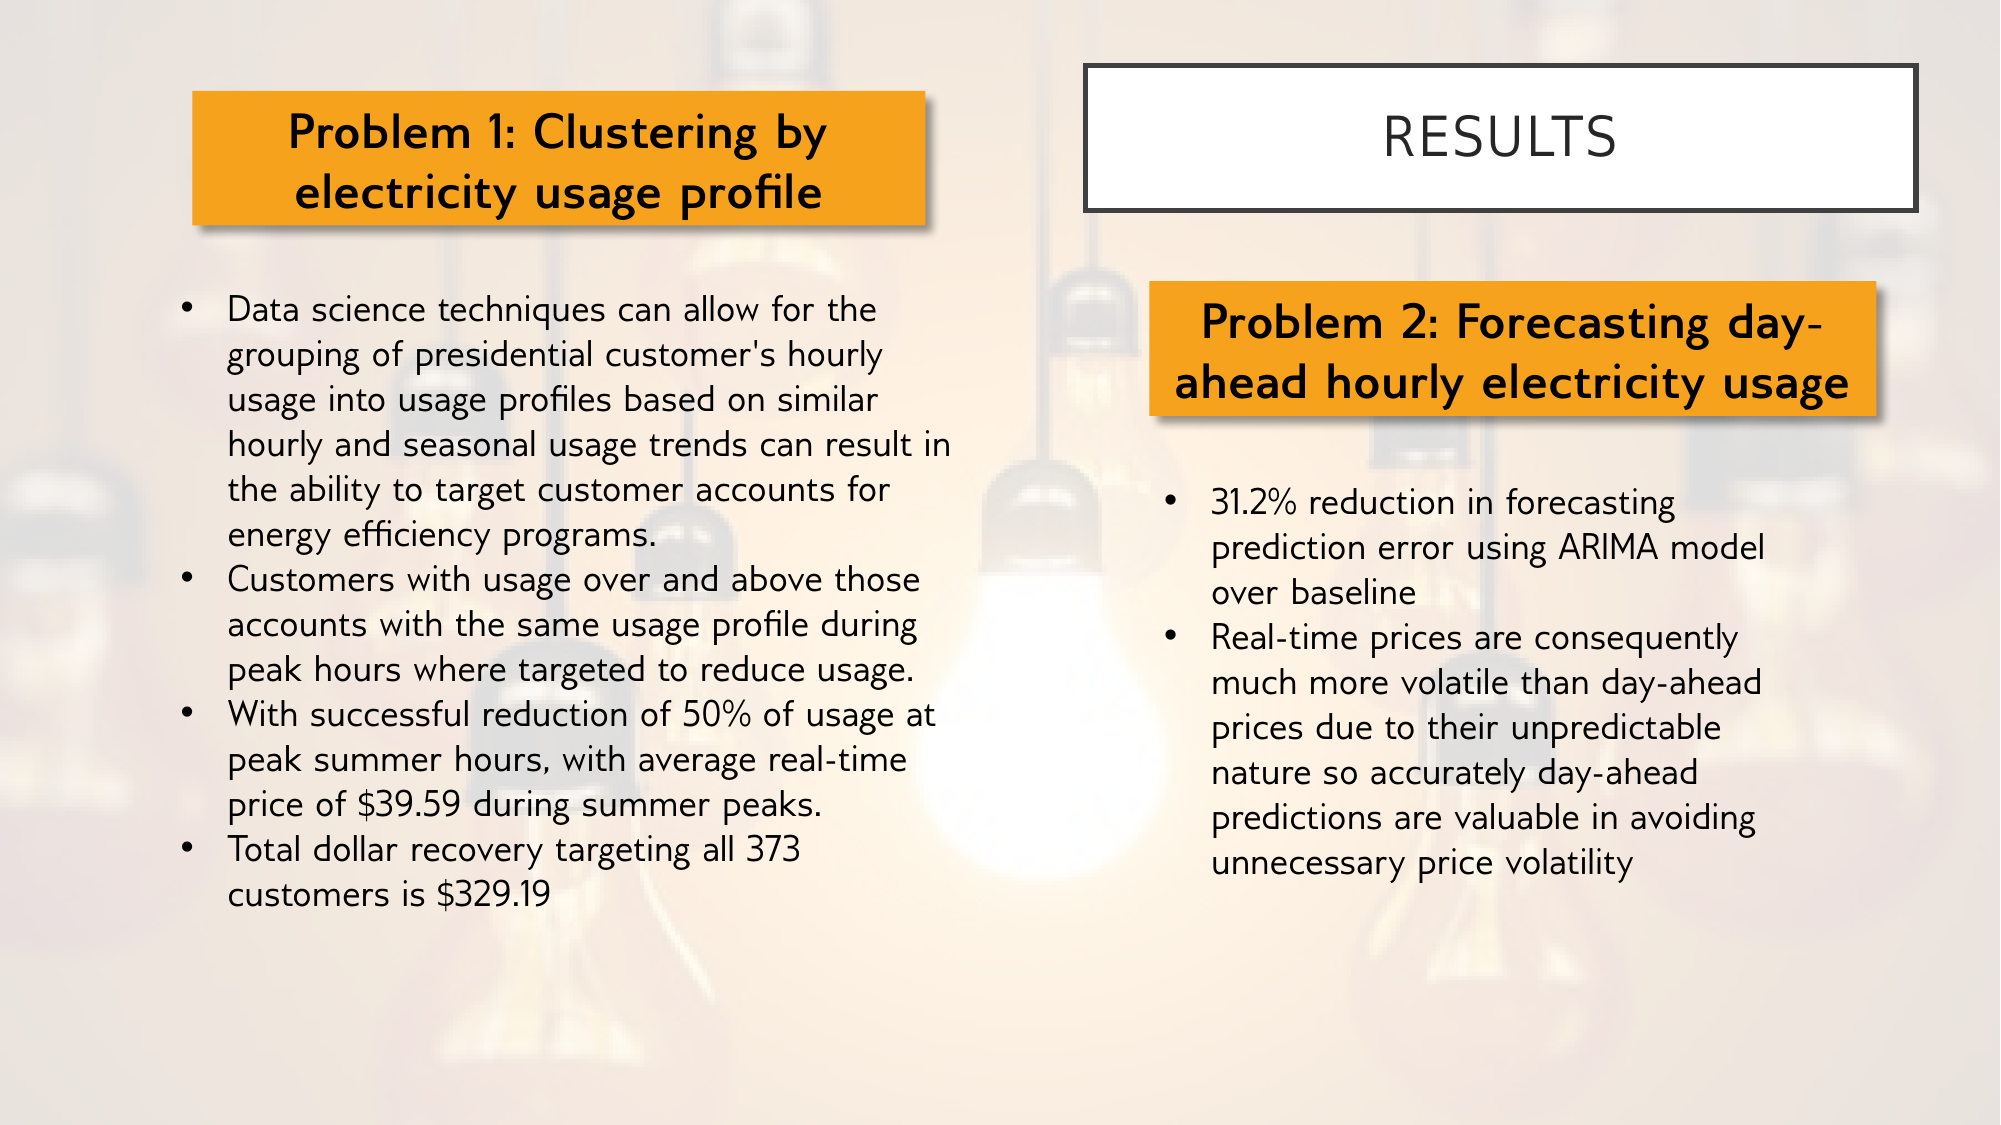

# Results
Problem 1: Clustering by electricity usage profile
Data science techniques can allow for the grouping of presidential customer's hourly usage into usage profiles based on similar hourly and seasonal usage trends can result in the ability to target customer accounts for energy efficiency programs.
Customers with usage over and above those accounts with the same usage profile during peak hours where targeted to reduce usage.
With successful reduction of 50% of usage at peak summer hours, with average real-time price of $39.59 during summer peaks.
Total dollar recovery targeting all 373 customers is $329.19

Problem 2: Forecasting day-ahead hourly electricity usage
31.2% reduction in forecasting prediction error using ARIMA model over baseline
Real-time prices are consequently much more volatile than day-ahead prices due to their unpredictable nature so accurately day-ahead predictions are valuable in avoiding unnecessary price volatility